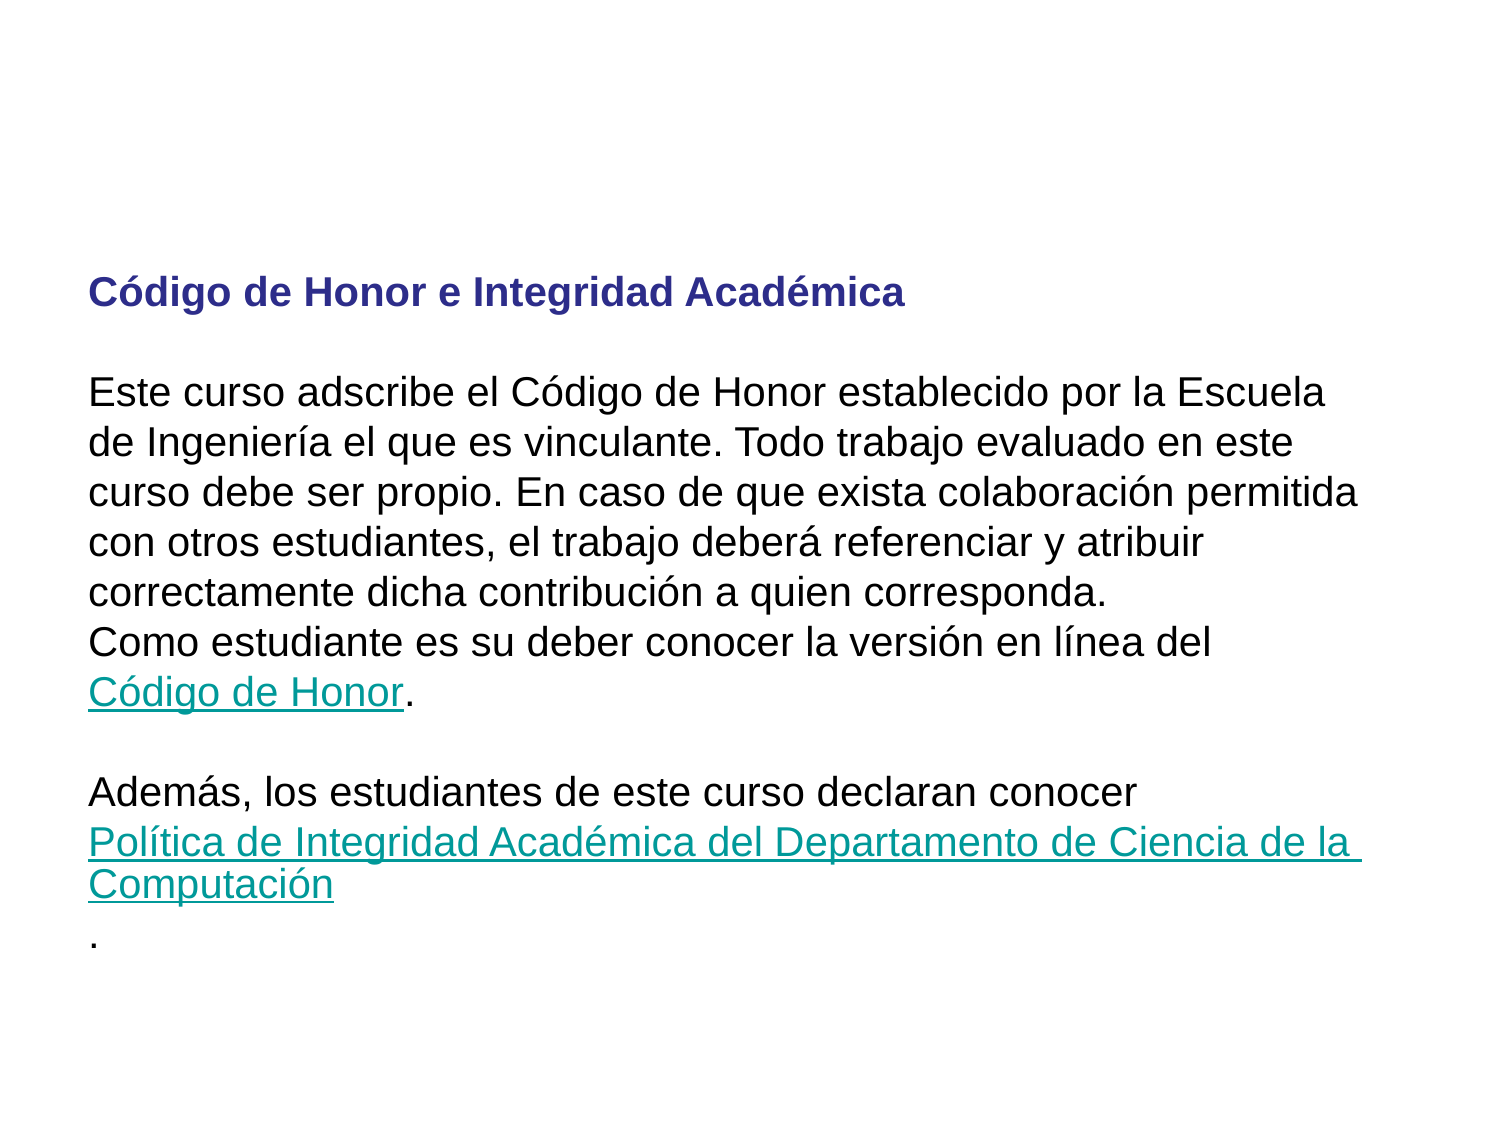

Código de Honor e Integridad Académica

Este curso adscribe el Código de Honor establecido por la Escuela de Ingeniería el que es vinculante. Todo trabajo evaluado en este curso debe ser propio. En caso de que exista colaboración permitida con otros estudiantes, el trabajo deberá referenciar y atribuir correctamente dicha contribución a quien corresponda.
Como estudiante es su deber conocer la versión en línea del Código de Honor.

Además, los estudiantes de este curso declaran conocer Política de Integridad Académica del Departamento de Ciencia de la Computación.